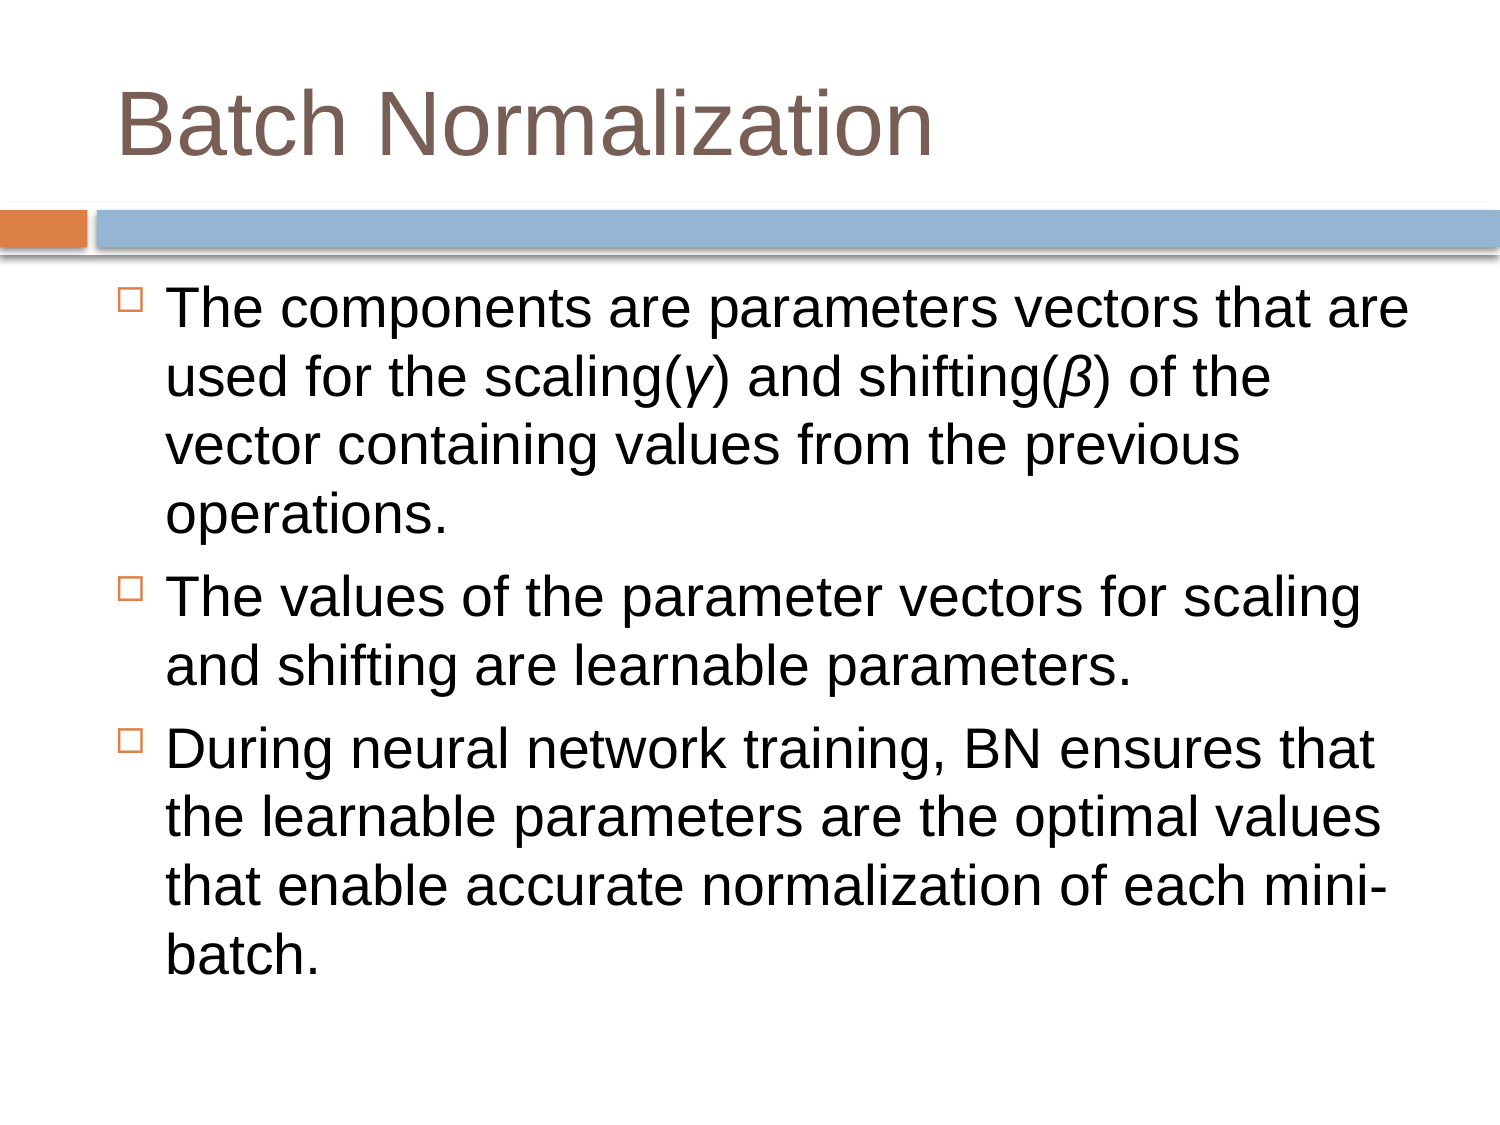

# Batch Normalization
The components are parameters vectors that are used for the scaling(γ) and shifting(β) of the vector containing values from the previous operations.
The values of the parameter vectors for scaling and shifting are learnable parameters.
During neural network training, BN ensures that the learnable parameters are the optimal values that enable accurate normalization of each mini-batch.